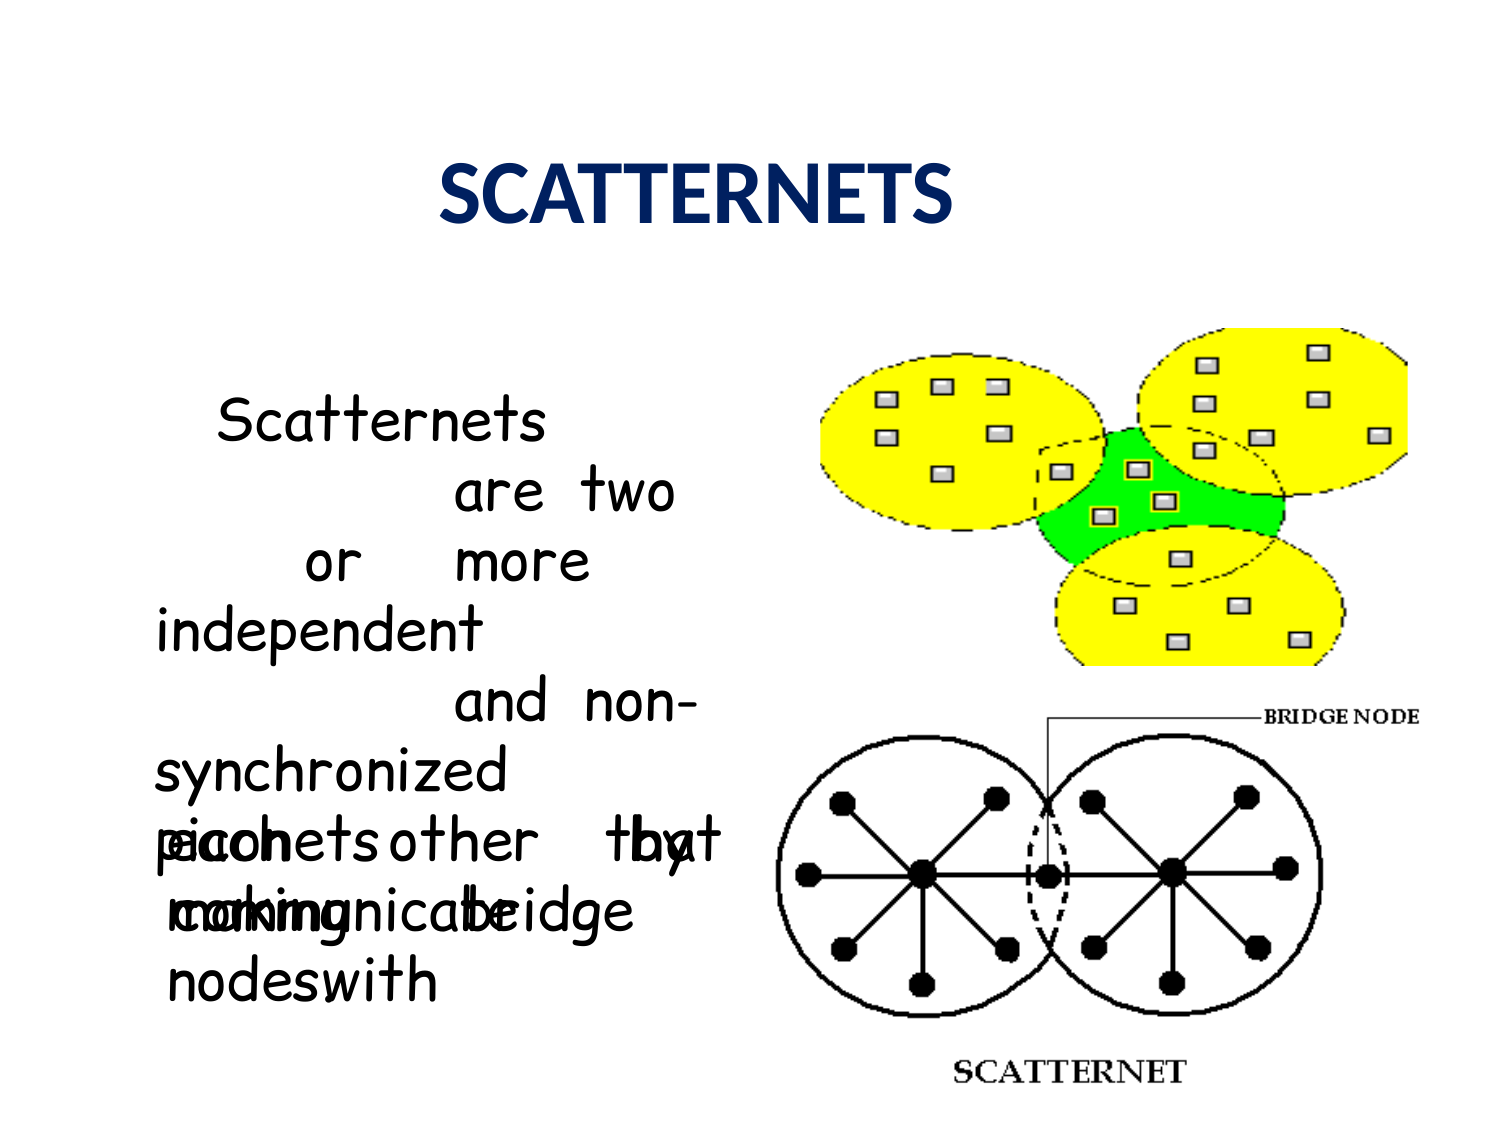

# SCATTERNETS

Scatternets			are  two	or	more  independent			and  non-synchronized  piconets		that  communicate		 with

each  making  nodes.
other	by
bridge